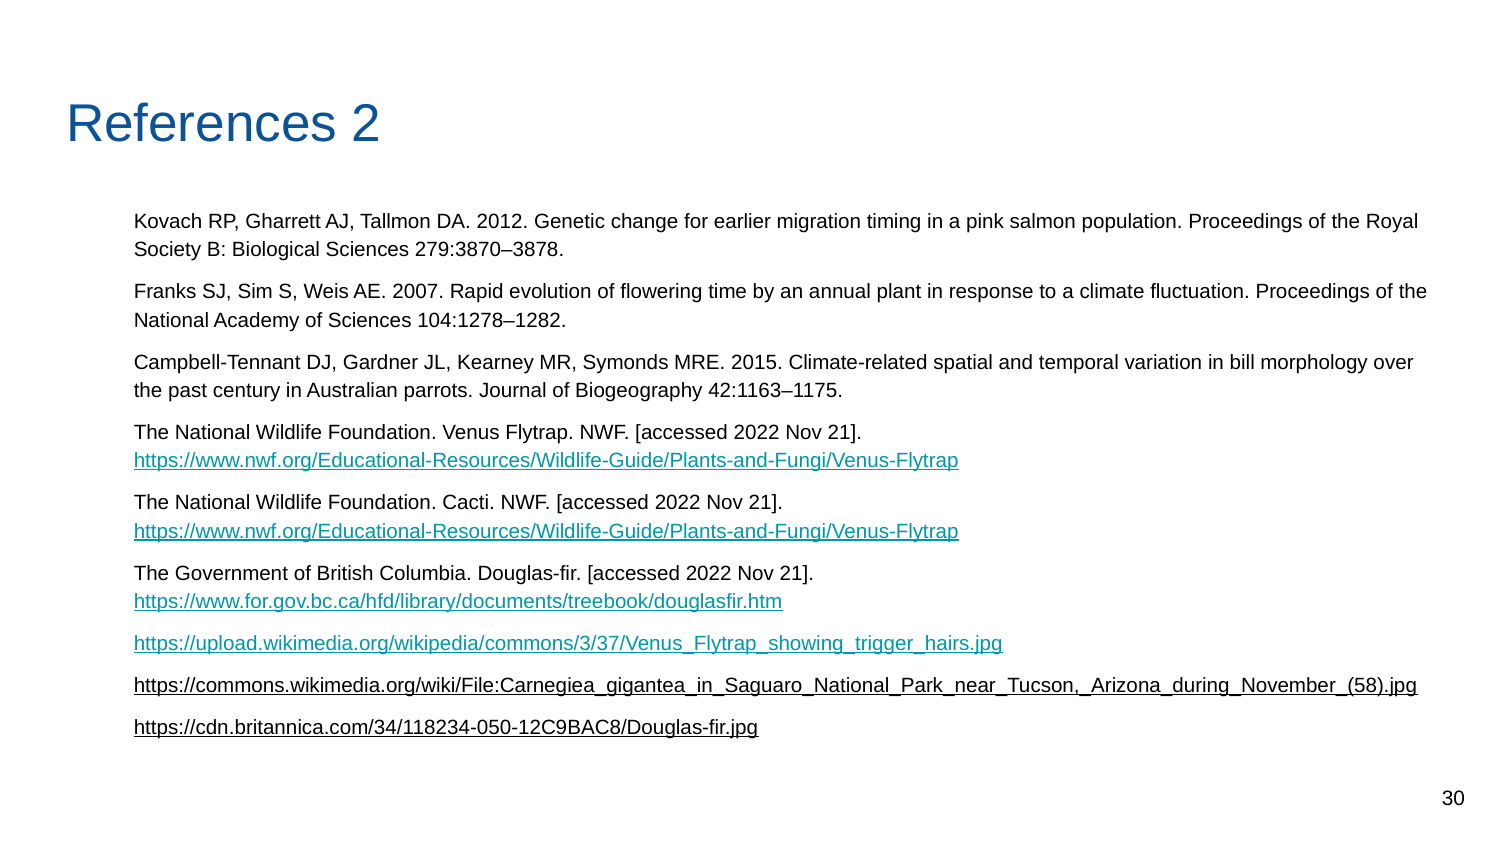

# References 2
Kovach RP, Gharrett AJ, Tallmon DA. 2012. Genetic change for earlier migration timing in a pink salmon population. Proceedings of the Royal Society B: Biological Sciences 279:3870–3878.
Franks SJ, Sim S, Weis AE. 2007. Rapid evolution of flowering time by an annual plant in response to a climate fluctuation. Proceedings of the National Academy of Sciences 104:1278–1282.
Campbell-Tennant DJ, Gardner JL, Kearney MR, Symonds MRE. 2015. Climate-related spatial and temporal variation in bill morphology over the past century in Australian parrots. Journal of Biogeography 42:1163–1175.
The National Wildlife Foundation. Venus Flytrap. NWF. [accessed 2022 Nov 21]. https://www.nwf.org/Educational-Resources/Wildlife-Guide/Plants-and-Fungi/Venus-Flytrap
The National Wildlife Foundation. Cacti. NWF. [accessed 2022 Nov 21]. https://www.nwf.org/Educational-Resources/Wildlife-Guide/Plants-and-Fungi/Venus-Flytrap
The Government of British Columbia. Douglas-fir. [accessed 2022 Nov 21]. https://www.for.gov.bc.ca/hfd/library/documents/treebook/douglasfir.htm
https://upload.wikimedia.org/wikipedia/commons/3/37/Venus_Flytrap_showing_trigger_hairs.jpg
https://commons.wikimedia.org/wiki/File:Carnegiea_gigantea_in_Saguaro_National_Park_near_Tucson,_Arizona_during_November_(58).jpg
https://cdn.britannica.com/34/118234-050-12C9BAC8/Douglas-fir.jpg
30